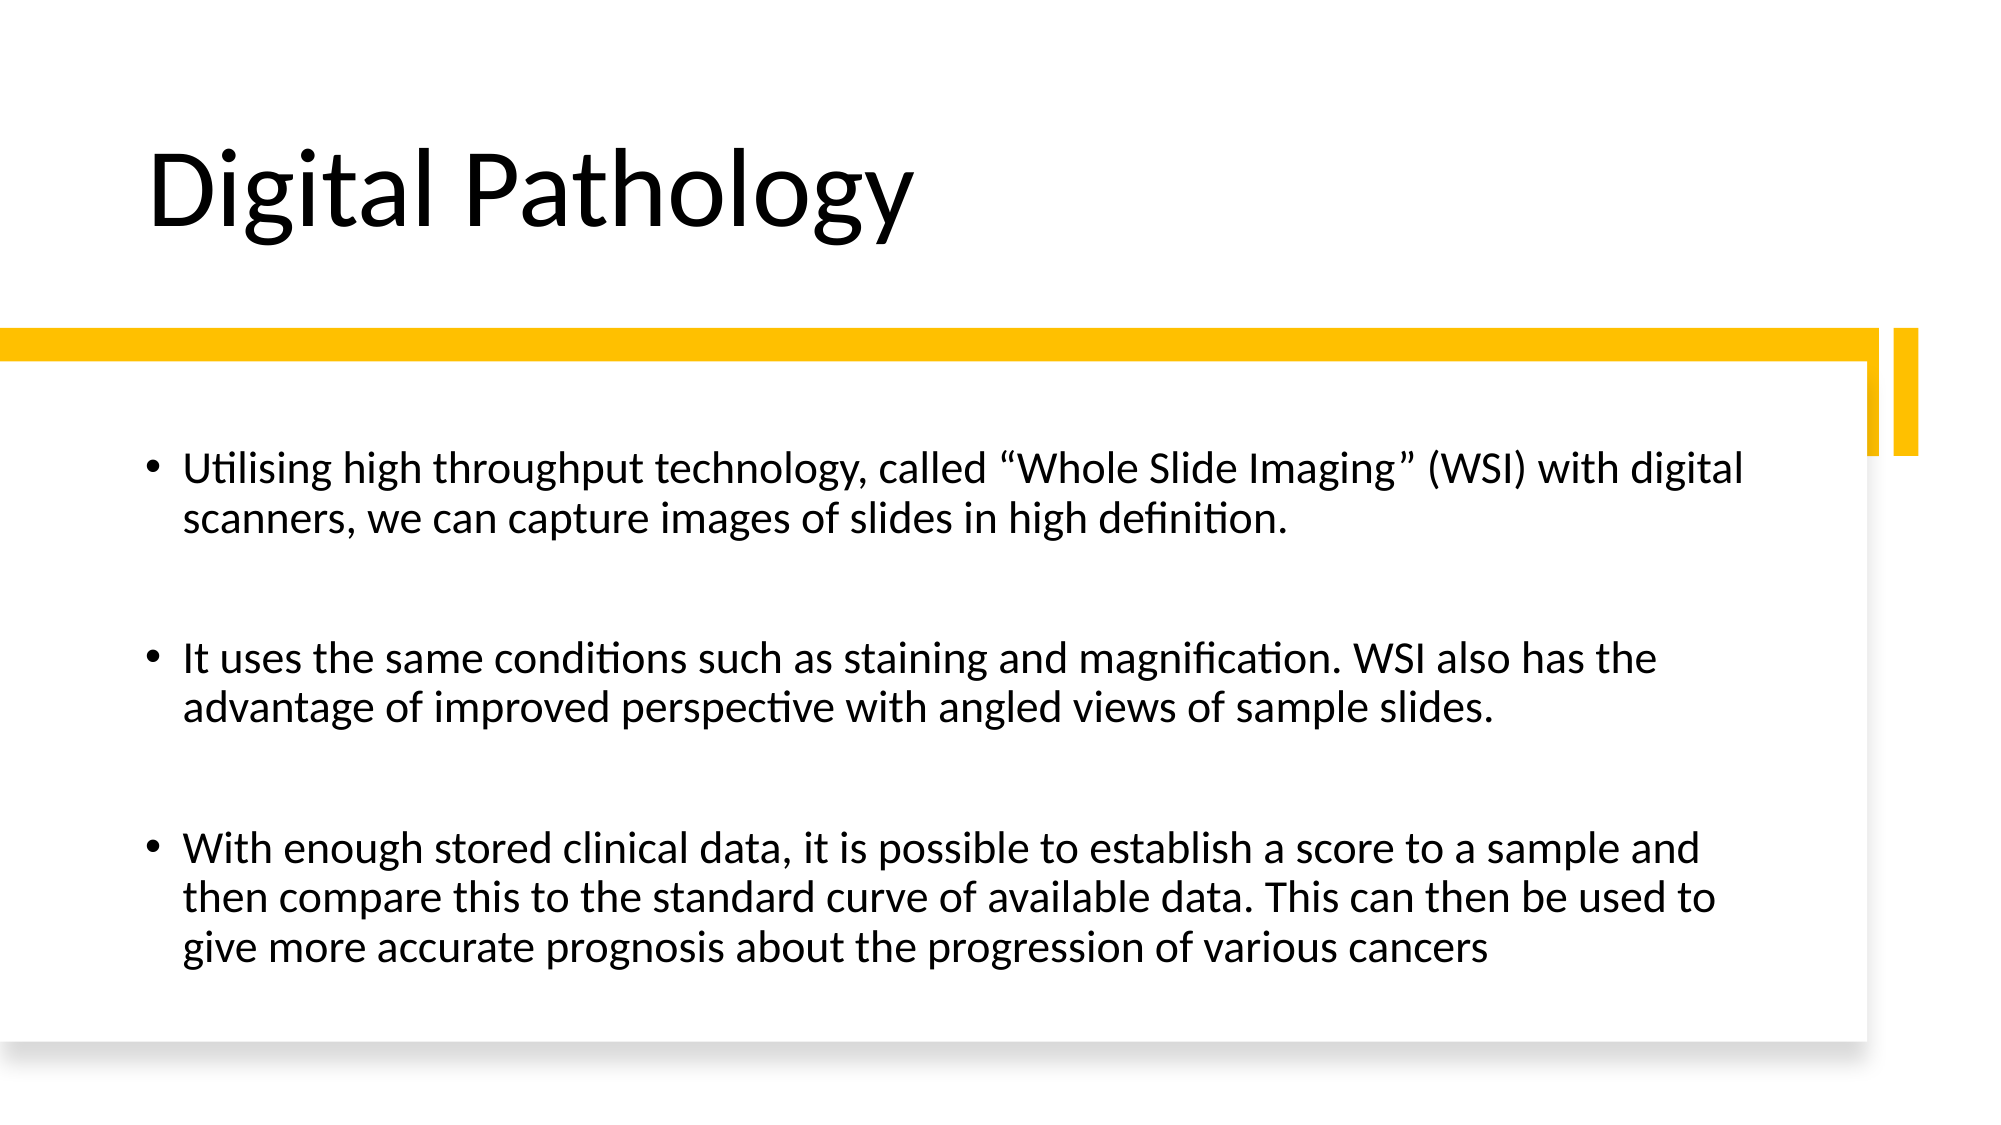

# Digital Pathology

Utilising high throughput technology, called “Whole Slide Imaging” (WSI) with digital scanners, we can capture images of slides in high definition.

It uses the same conditions such as staining and magnification. WSI also has the advantage of improved perspective with angled views of sample slides.

With enough stored clinical data, it is possible to establish a score to a sample and then compare this to the standard curve of available data. This can then be used to give more accurate prognosis about the progression of various cancers